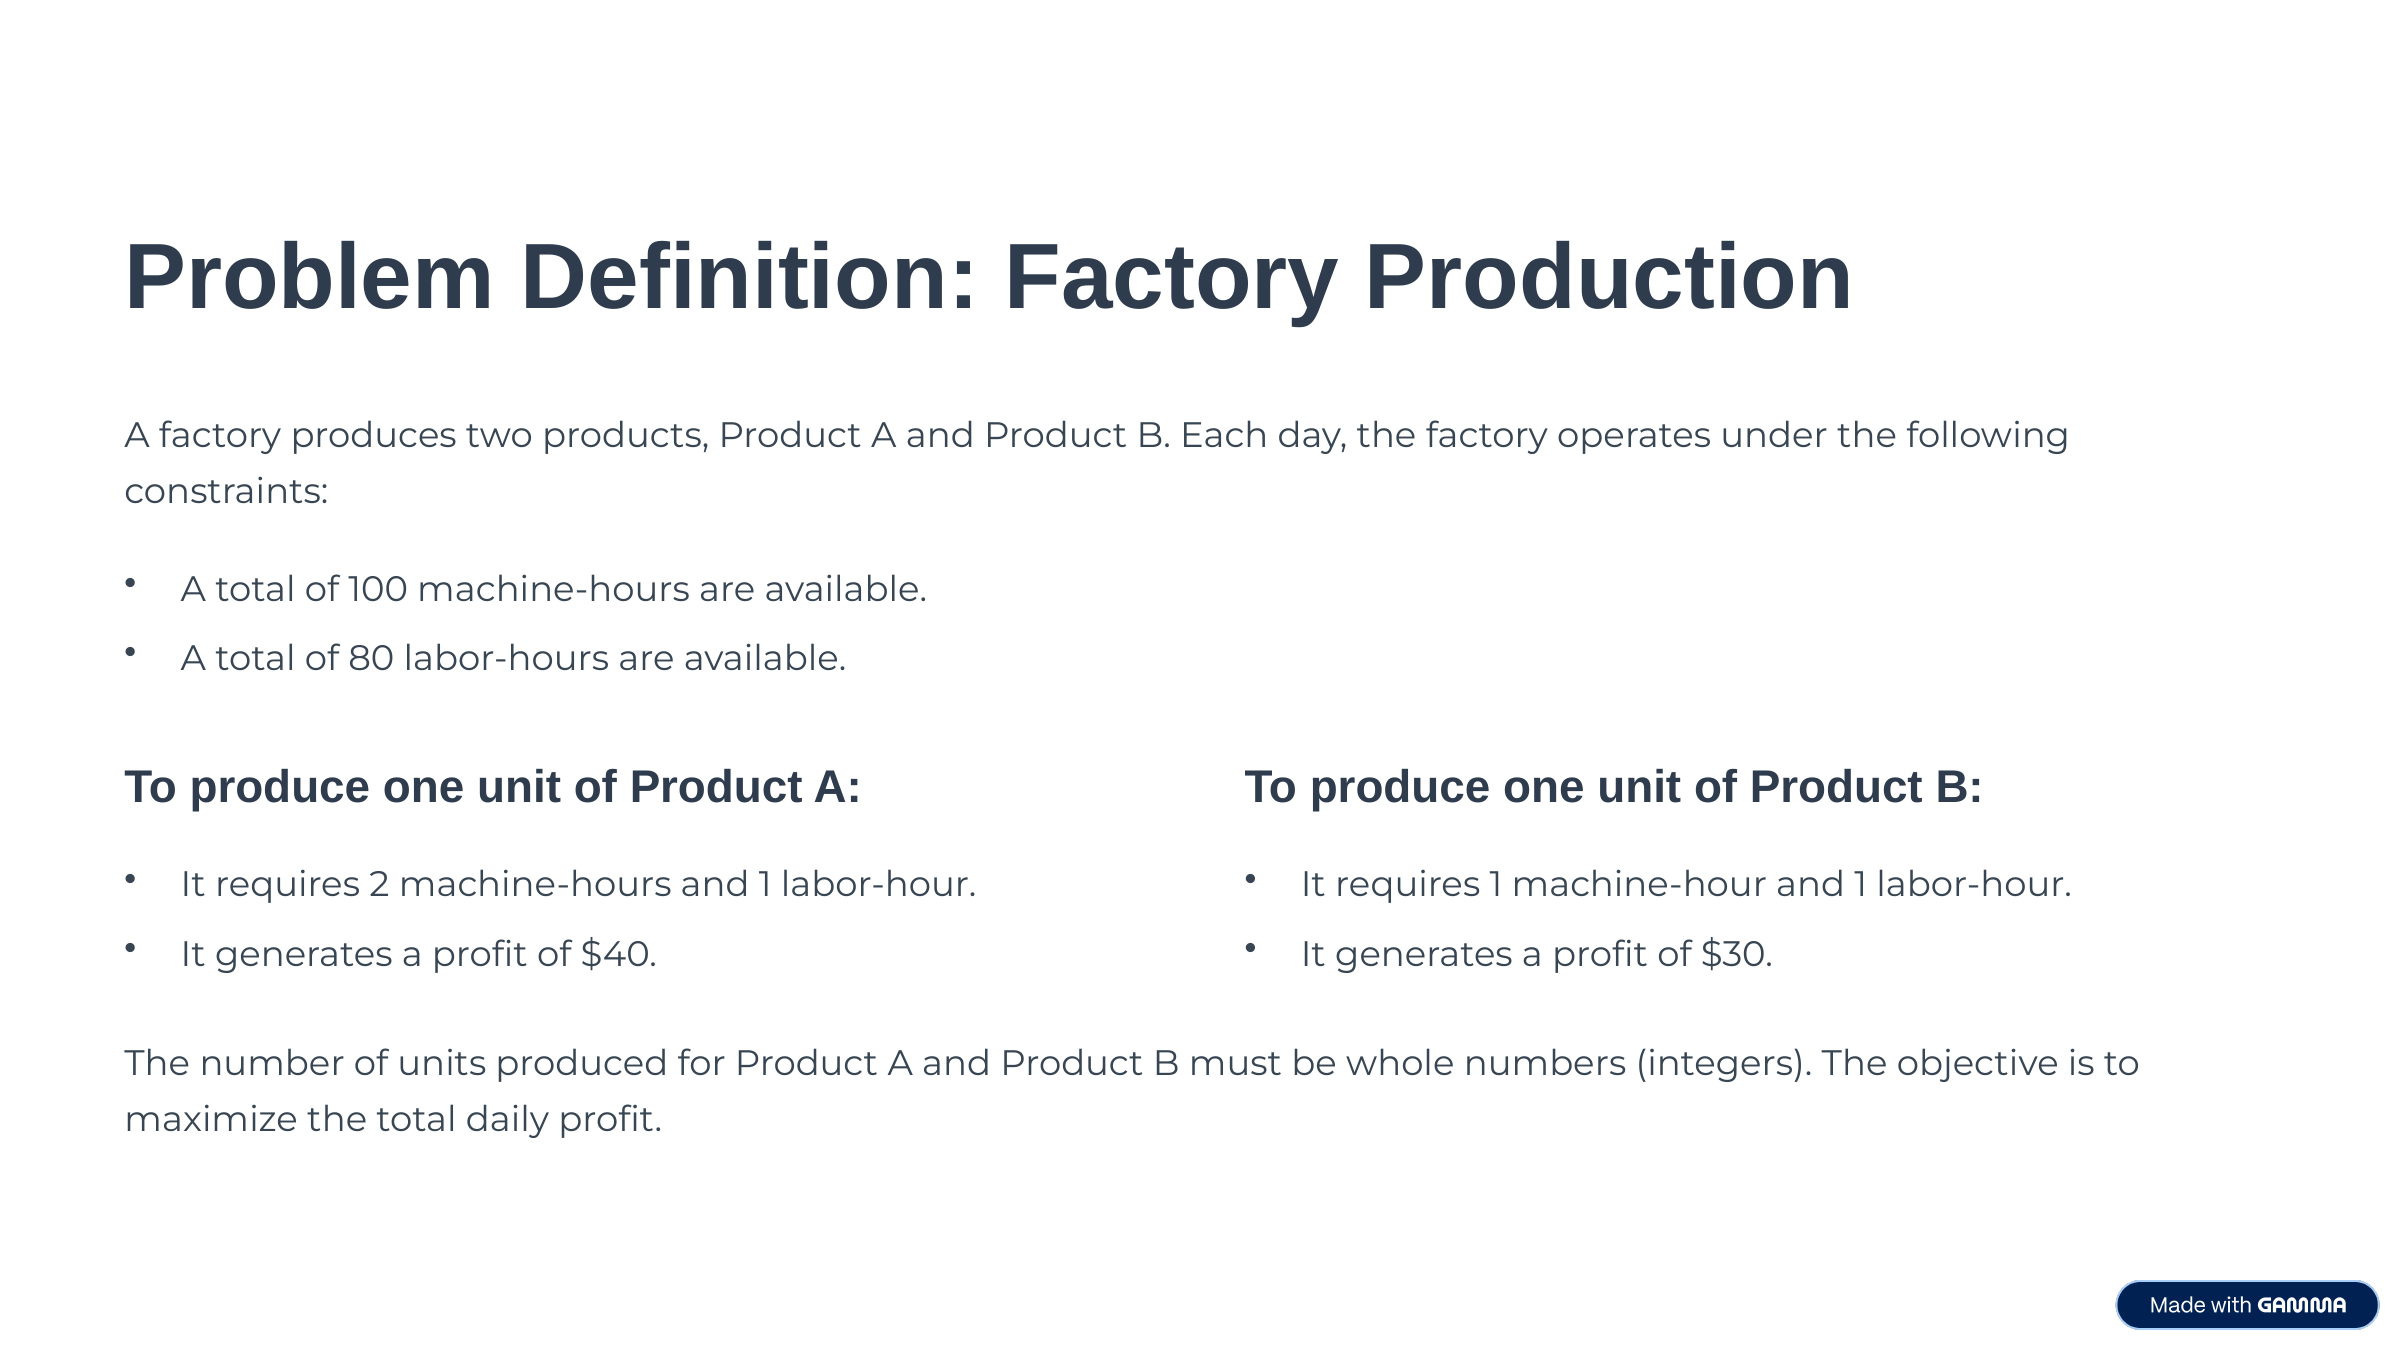

Problem Definition: Factory Production
A factory produces two products, Product A and Product B. Each day, the factory operates under the following constraints:
A total of 100 machine-hours are available.
A total of 80 labor-hours are available.
To produce one unit of Product A:
To produce one unit of Product B:
It requires 2 machine-hours and 1 labor-hour.
It requires 1 machine-hour and 1 labor-hour.
It generates a profit of $40.
It generates a profit of $30.
The number of units produced for Product A and Product B must be whole numbers (integers). The objective is to maximize the total daily profit.